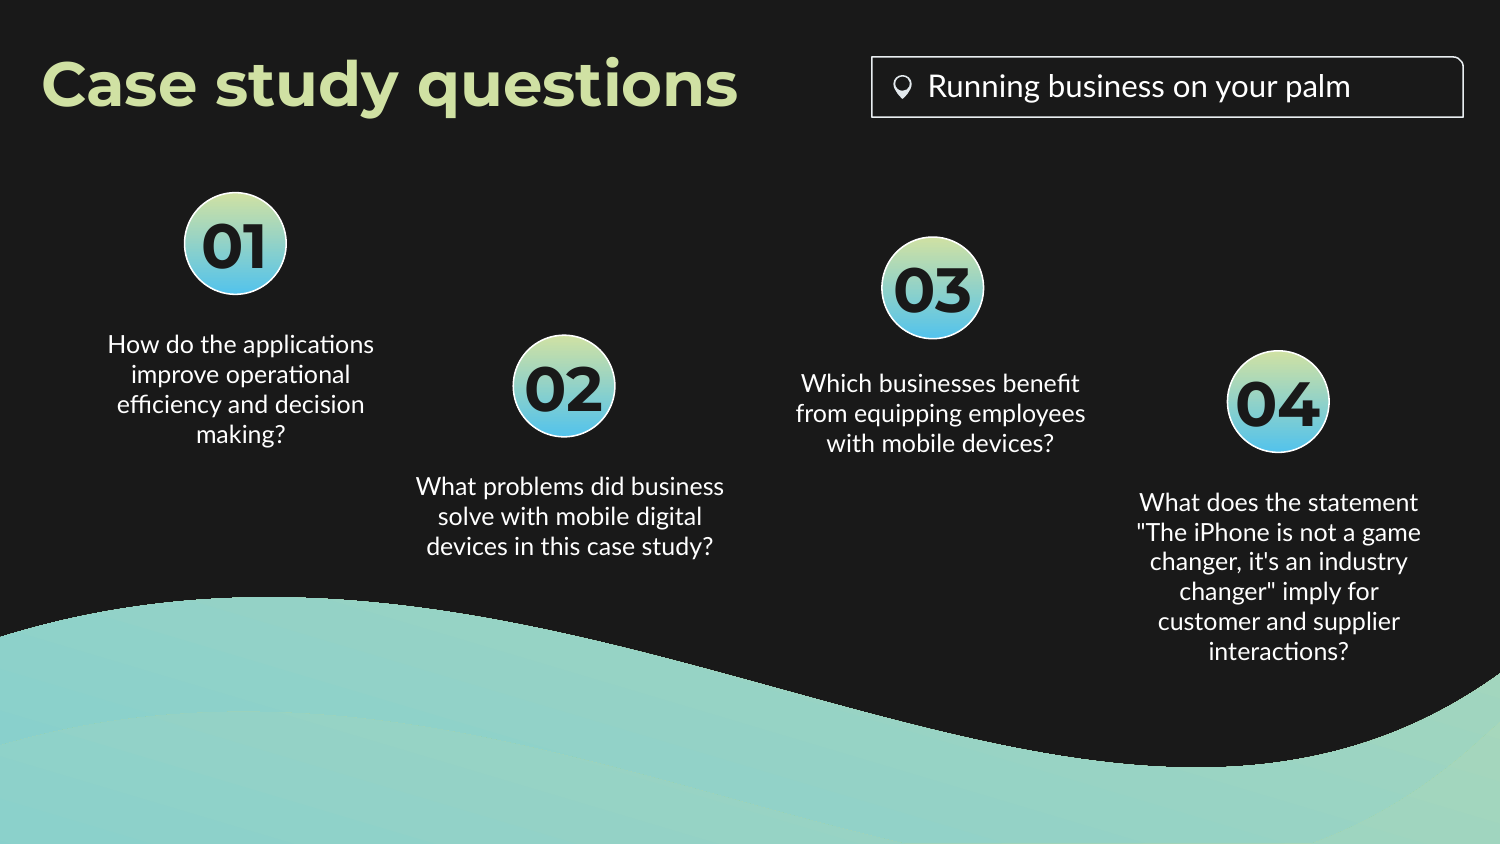

# Case study questions

Running business on your palm

01

03
How do the applications improve operational efficiency and decision making?

02

Which businesses benefit from equipping employees with mobile devices?
04
What problems did business solve with mobile digital devices in this case study?
What does the statement "The iPhone is not a game changer, it's an industry changer" imply for customer and supplier interactions?